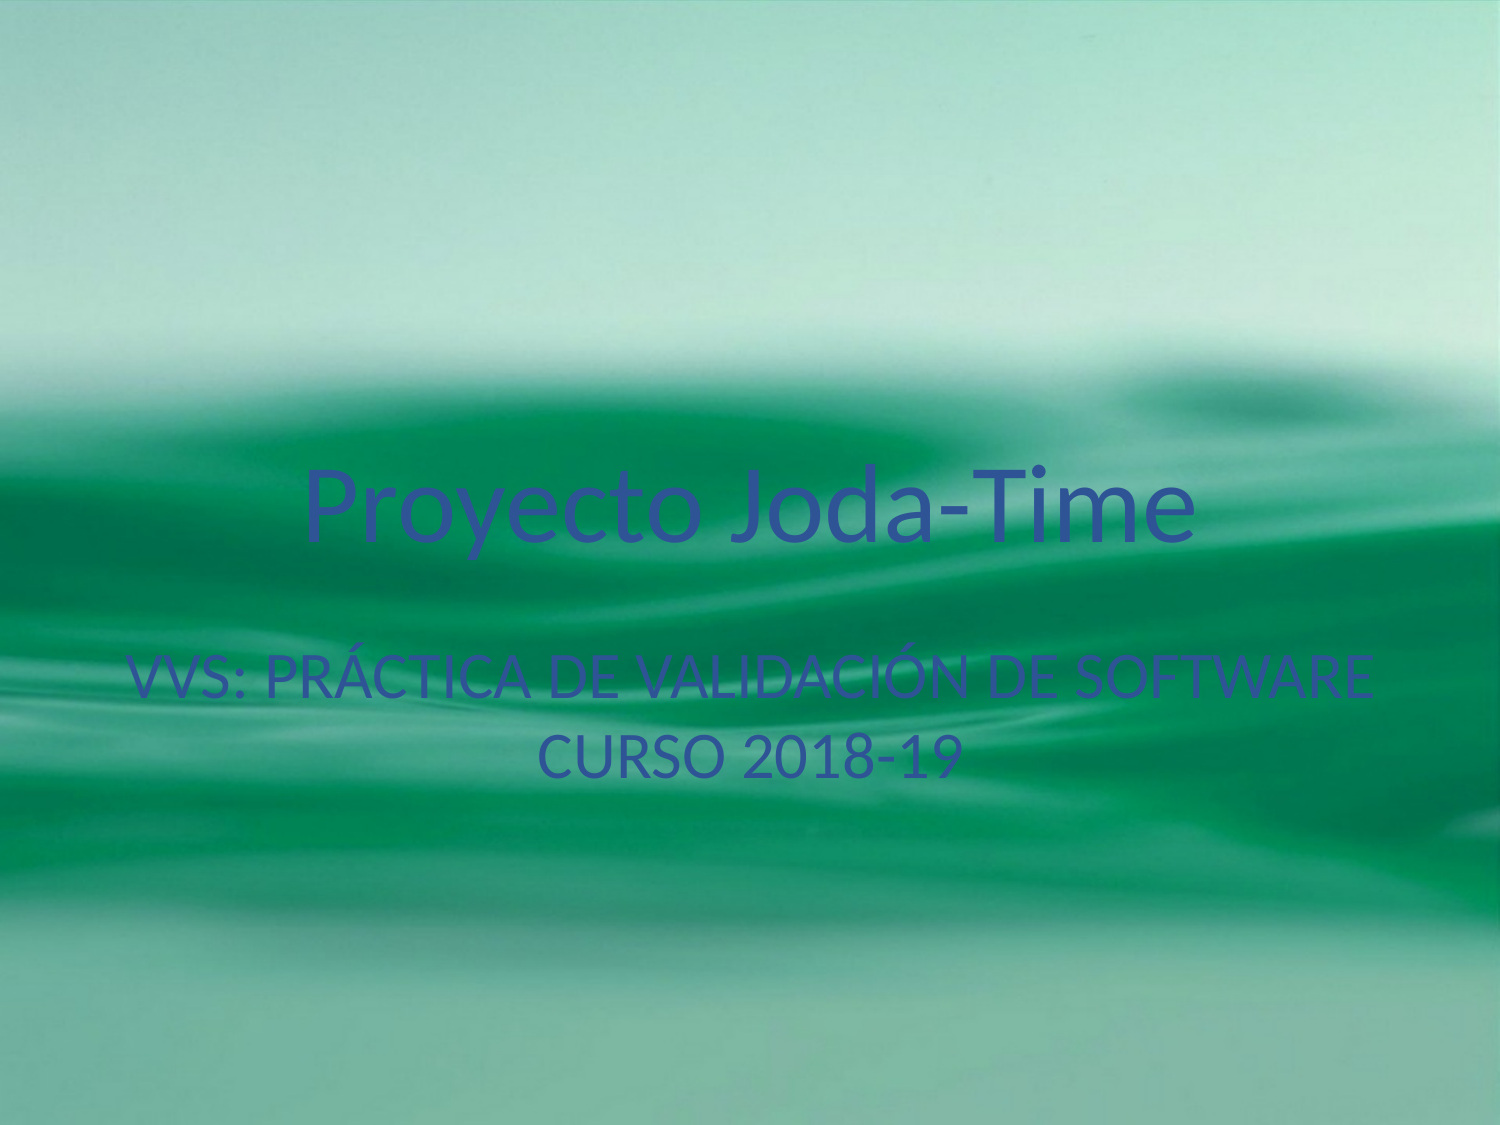

# Proyecto Joda-Time
VVS: PRÁCTICA DE VALIDACIÓN DE SOFTWARE
CURSO 2018-19